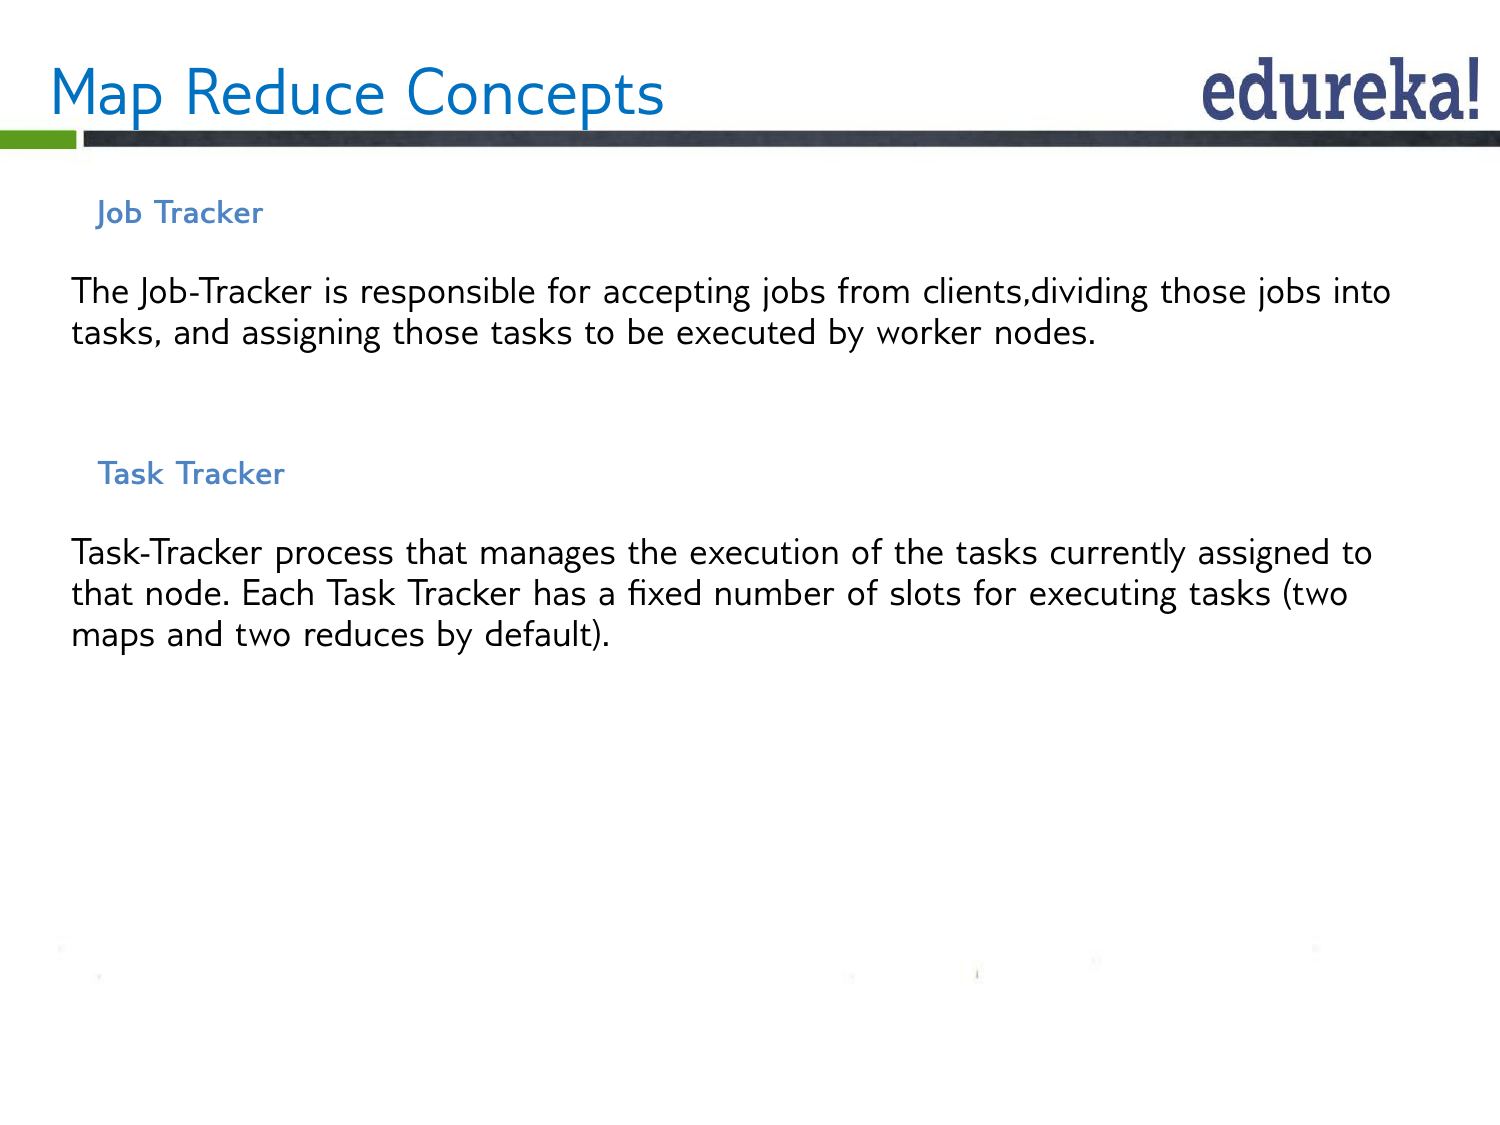

# Map Reduce Concepts
Job Tracker

The Job-Tracker is responsible for accepting jobs from clients,dividing those jobs into tasks, and assigning those tasks to be executed by worker nodes.

Task Tracker

Task-Tracker process that manages the execution of the tasks currently assigned to that node. Each Task Tracker has a fixed number of slots for executing tasks (two maps and two reduces by default).